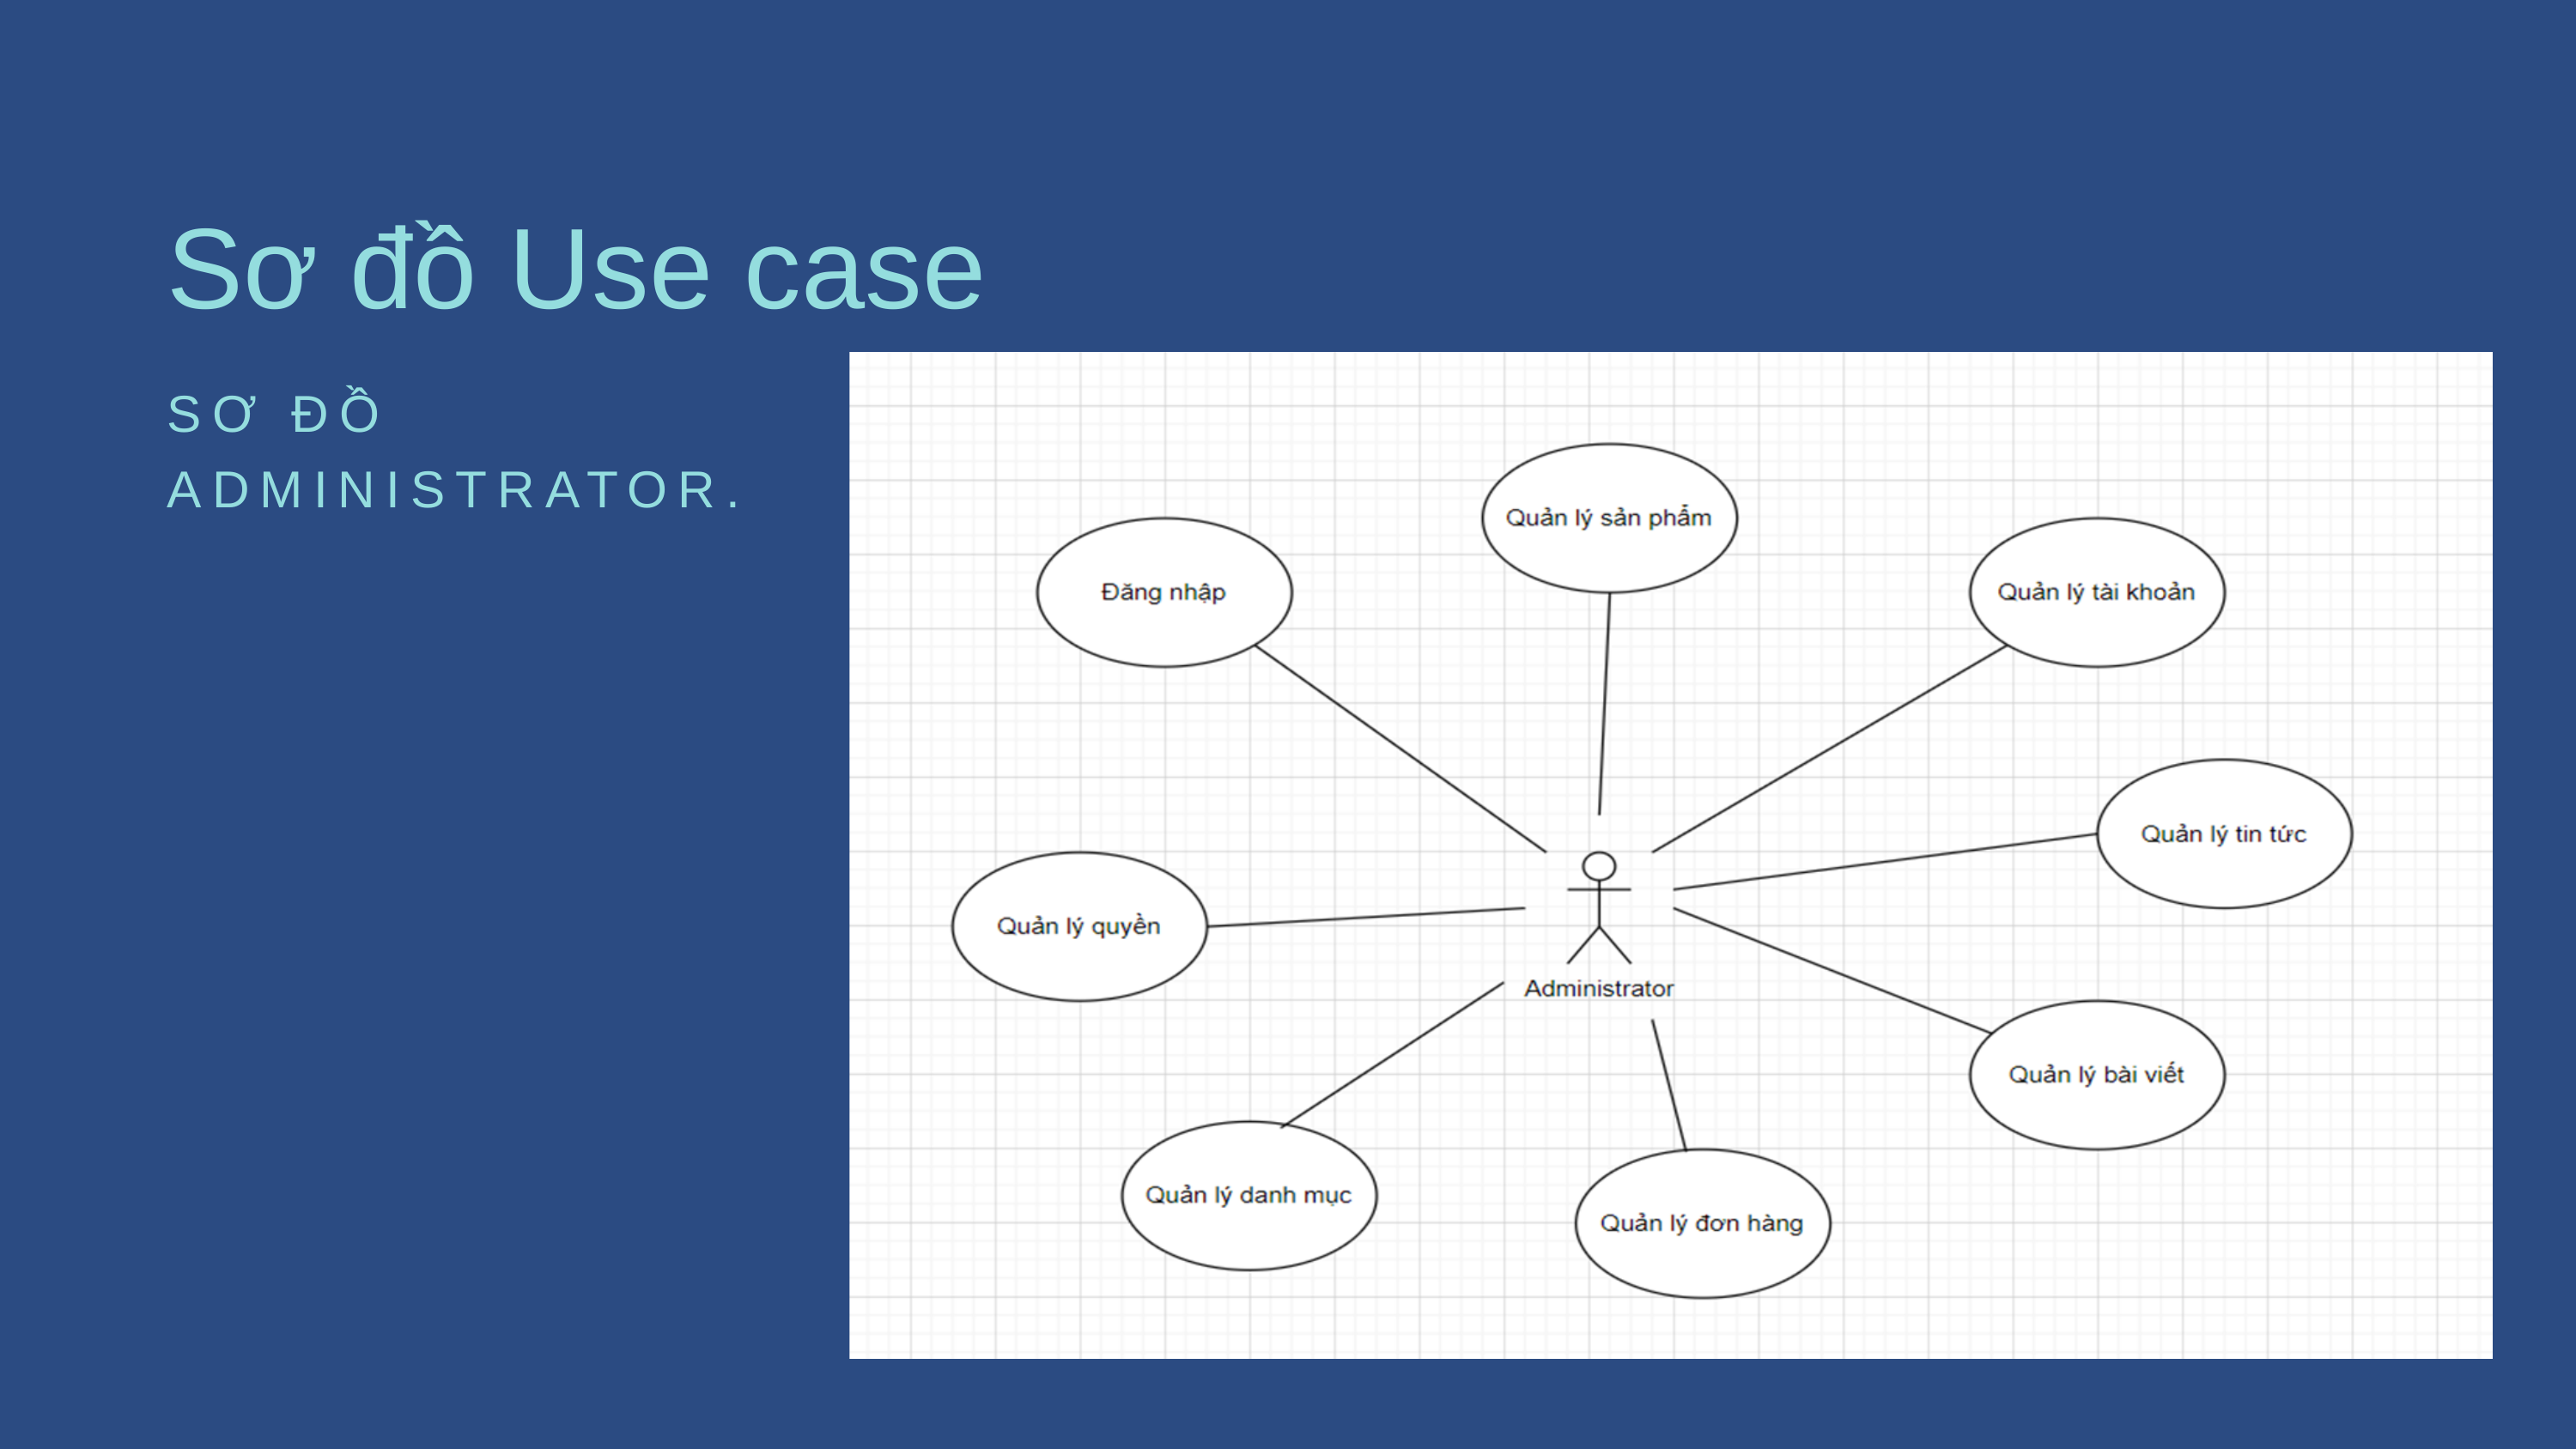

Sơ đồ Use case
SƠ ĐỒ ADMINISTRATOR.